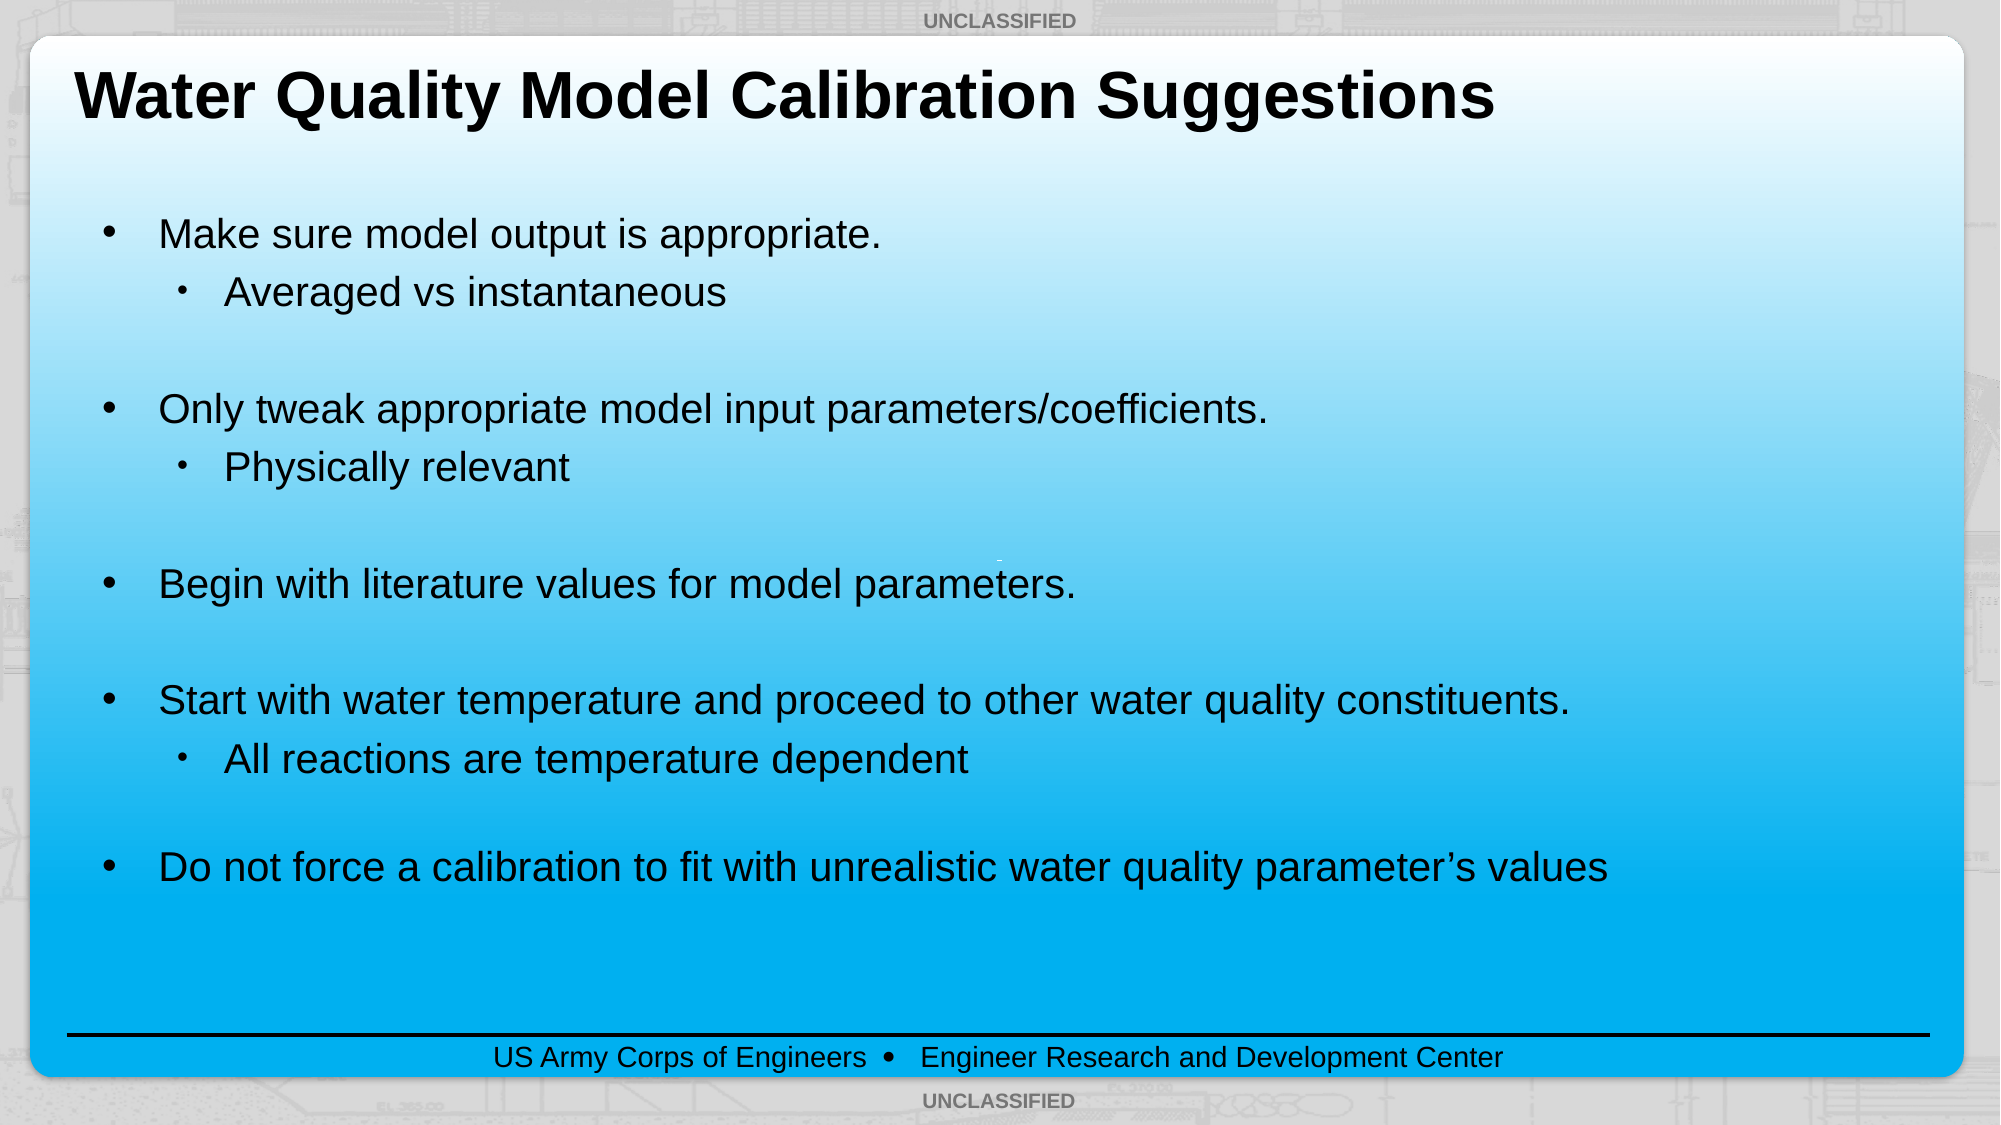

# Water Quality Model Calibration Suggestions
Make sure model output is appropriate.
Averaged vs instantaneous

Only tweak appropriate model input parameters/coefficients.
Physically relevant

Begin with literature values for model parameters.

Start with water temperature and proceed to other water quality constituents.
All reactions are temperature dependent

Do not force a calibration to fit with unrealistic water quality parameter’s values